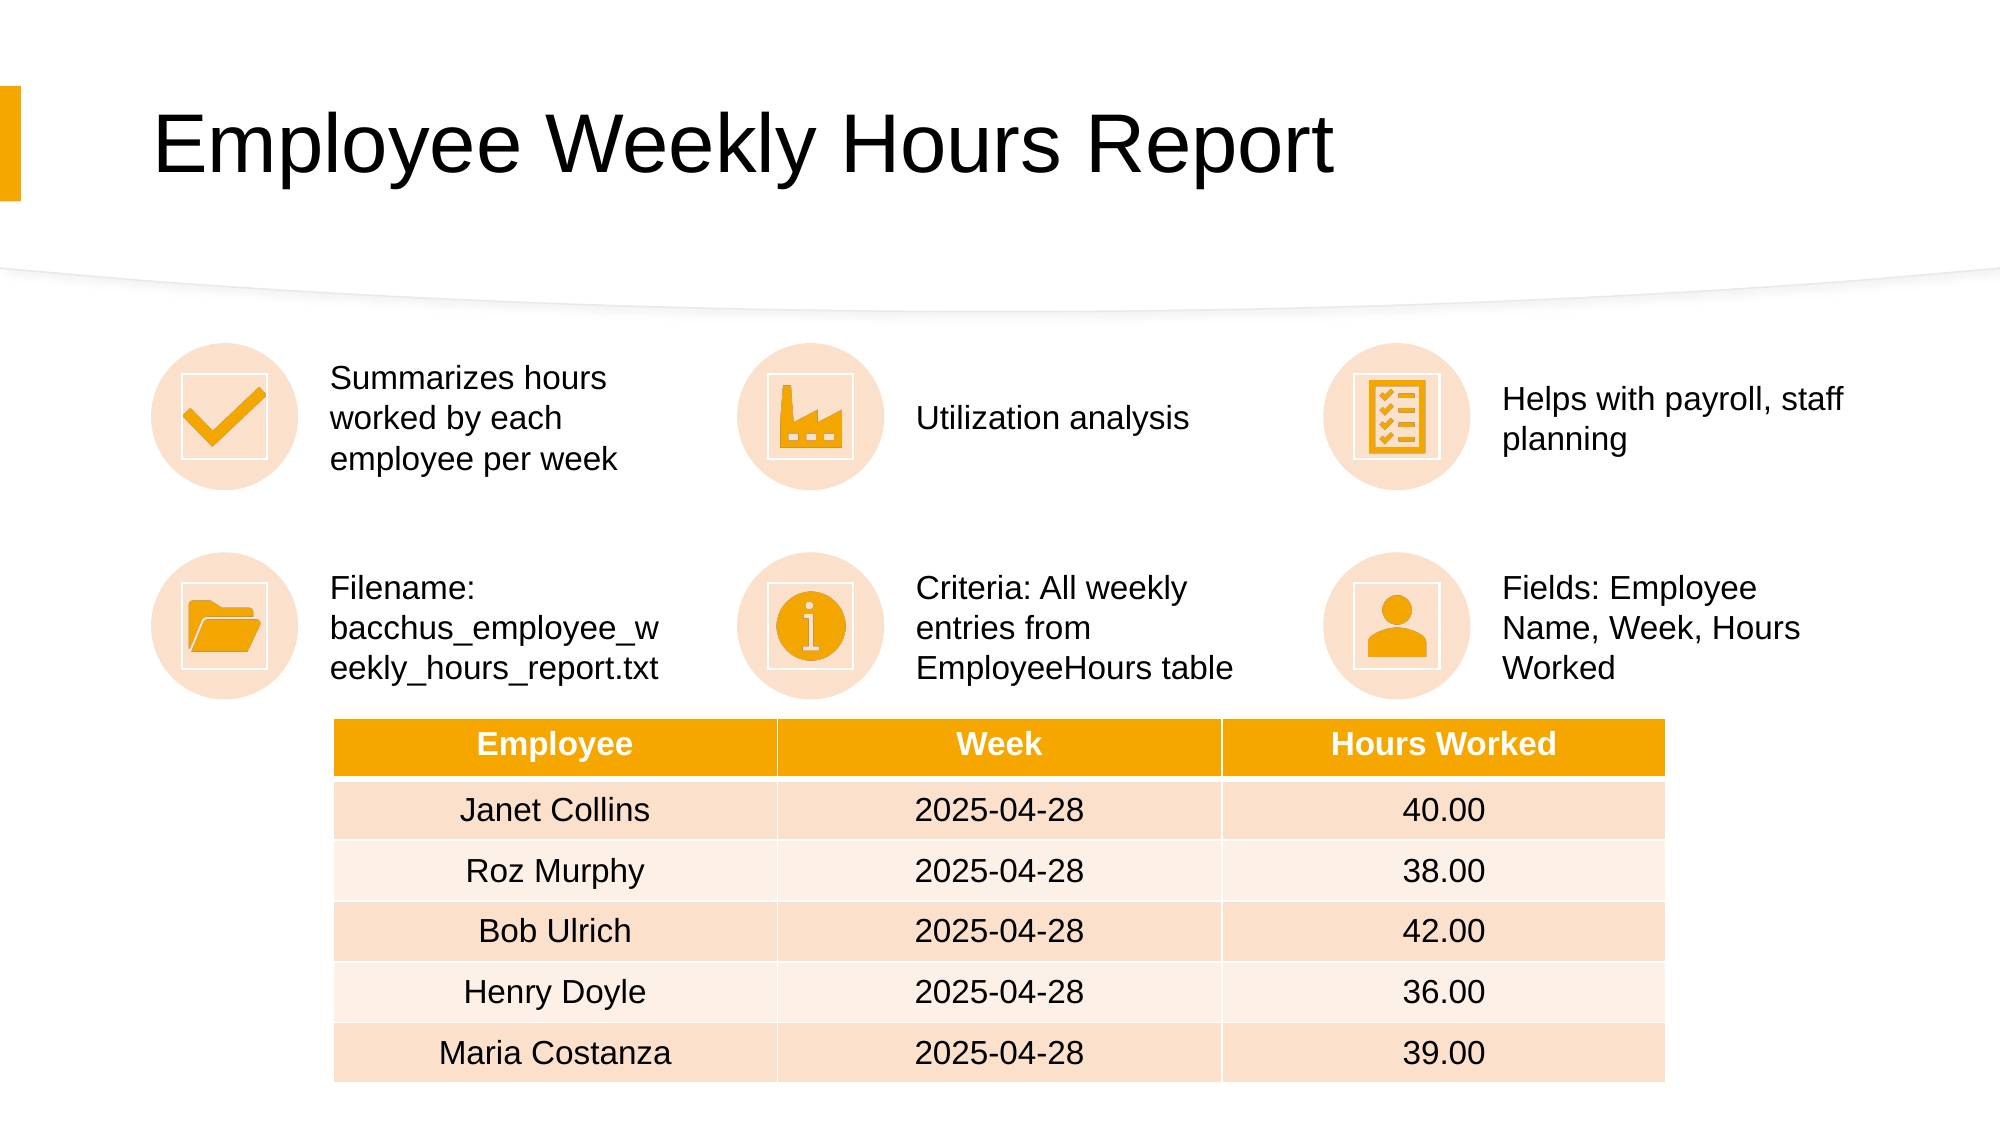

# Employee Weekly Hours Report

Summarizes hours worked by each employee per week
Utilization analysis
Helps with payroll, staff planning
Filename: bacchus_employee_weekly_hours_report.txt
Criteria: All weekly entries from EmployeeHours table
Fields: Employee Name, Week, Hours Worked
| Employee | Week | Hours Worked |
| --- | --- | --- |
| Janet Collins | 2025-04-28 | 40.00 |
| Roz Murphy | 2025-04-28 | 38.00 |
| Bob Ulrich | 2025-04-28 | 42.00 |
| Henry Doyle | 2025-04-28 | 36.00 |
| Maria Costanza | 2025-04-28 | 39.00 |